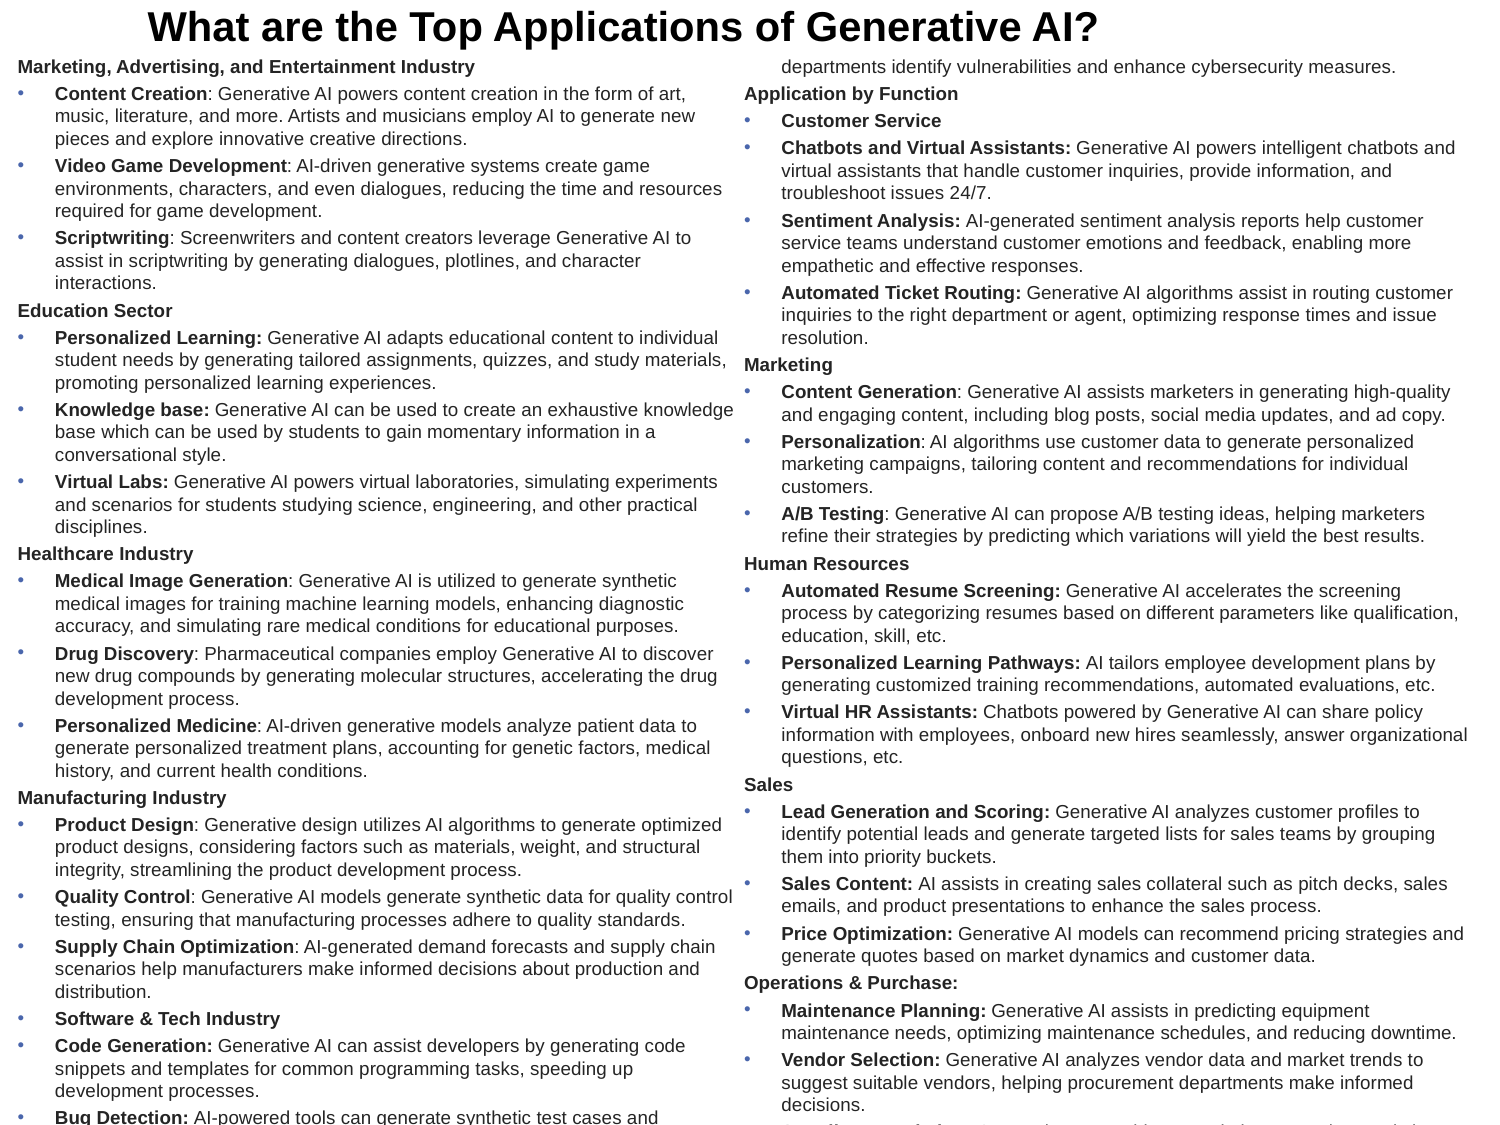

# What are the Top Applications of Generative AI?
Marketing, Advertising, and Entertainment Industry
Content Creation: Generative AI powers content creation in the form of art, music, literature, and more. Artists and musicians employ AI to generate new pieces and explore innovative creative directions.
Video Game Development: AI-driven generative systems create game environments, characters, and even dialogues, reducing the time and resources required for game development.
Scriptwriting: Screenwriters and content creators leverage Generative AI to assist in scriptwriting by generating dialogues, plotlines, and character interactions.
Education Sector
Personalized Learning: Generative AI adapts educational content to individual student needs by generating tailored assignments, quizzes, and study materials, promoting personalized learning experiences.
Knowledge base: Generative AI can be used to create an exhaustive knowledge base which can be used by students to gain momentary information in a conversational style.
Virtual Labs: Generative AI powers virtual laboratories, simulating experiments and scenarios for students studying science, engineering, and other practical disciplines.
Healthcare Industry
Medical Image Generation: Generative AI is utilized to generate synthetic medical images for training machine learning models, enhancing diagnostic accuracy, and simulating rare medical conditions for educational purposes.
Drug Discovery: Pharmaceutical companies employ Generative AI to discover new drug compounds by generating molecular structures, accelerating the drug development process.
Personalized Medicine: AI-driven generative models analyze patient data to generate personalized treatment plans, accounting for genetic factors, medical history, and current health conditions.
Manufacturing Industry
Product Design: Generative design utilizes AI algorithms to generate optimized product designs, considering factors such as materials, weight, and structural integrity, streamlining the product development process.
Quality Control: Generative AI models generate synthetic data for quality control testing, ensuring that manufacturing processes adhere to quality standards.
Supply Chain Optimization: AI-generated demand forecasts and supply chain scenarios help manufacturers make informed decisions about production and distribution.
Software & Tech Industry
Code Generation: Generative AI can assist developers by generating code snippets and templates for common programming tasks, speeding up development processes.
Bug Detection: AI-powered tools can generate synthetic test cases and scenarios to help identify and fix software bugs more efficiently.
IT Security: Generative AI models can simulate cyberattack scenarios to help IT departments identify vulnerabilities and enhance cybersecurity measures.
Application by Function
Customer Service
Chatbots and Virtual Assistants: Generative AI powers intelligent chatbots and virtual assistants that handle customer inquiries, provide information, and troubleshoot issues 24/7.
Sentiment Analysis: AI-generated sentiment analysis reports help customer service teams understand customer emotions and feedback, enabling more empathetic and effective responses.
Automated Ticket Routing: Generative AI algorithms assist in routing customer inquiries to the right department or agent, optimizing response times and issue resolution.
Marketing
Content Generation: Generative AI assists marketers in generating high-quality and engaging content, including blog posts, social media updates, and ad copy.
Personalization: AI algorithms use customer data to generate personalized marketing campaigns, tailoring content and recommendations for individual customers.
A/B Testing: Generative AI can propose A/B testing ideas, helping marketers refine their strategies by predicting which variations will yield the best results.
Human Resources
Automated Resume Screening: Generative AI accelerates the screening process by categorizing resumes based on different parameters like qualification, education, skill, etc.
Personalized Learning Pathways: AI tailors employee development plans by generating customized training recommendations, automated evaluations, etc.
Virtual HR Assistants: Chatbots powered by Generative AI can share policy information with employees, onboard new hires seamlessly, answer organizational questions, etc.
Sales
Lead Generation and Scoring: Generative AI analyzes customer profiles to identify potential leads and generate targeted lists for sales teams by grouping them into priority buckets.
Sales Content: AI assists in creating sales collateral such as pitch decks, sales emails, and product presentations to enhance the sales process.
Price Optimization: Generative AI models can recommend pricing strategies and generate quotes based on market dynamics and customer data.
Operations & Purchase:
Maintenance Planning: Generative AI assists in predicting equipment maintenance needs, optimizing maintenance schedules, and reducing downtime.
Vendor Selection: Generative AI analyzes vendor data and market trends to suggest suitable vendors, helping procurement departments make informed decisions.
Supplier Negotiation: Generative AI provides negotiation strategies, assisting procurement professionals in securing favorable terms and pricing.